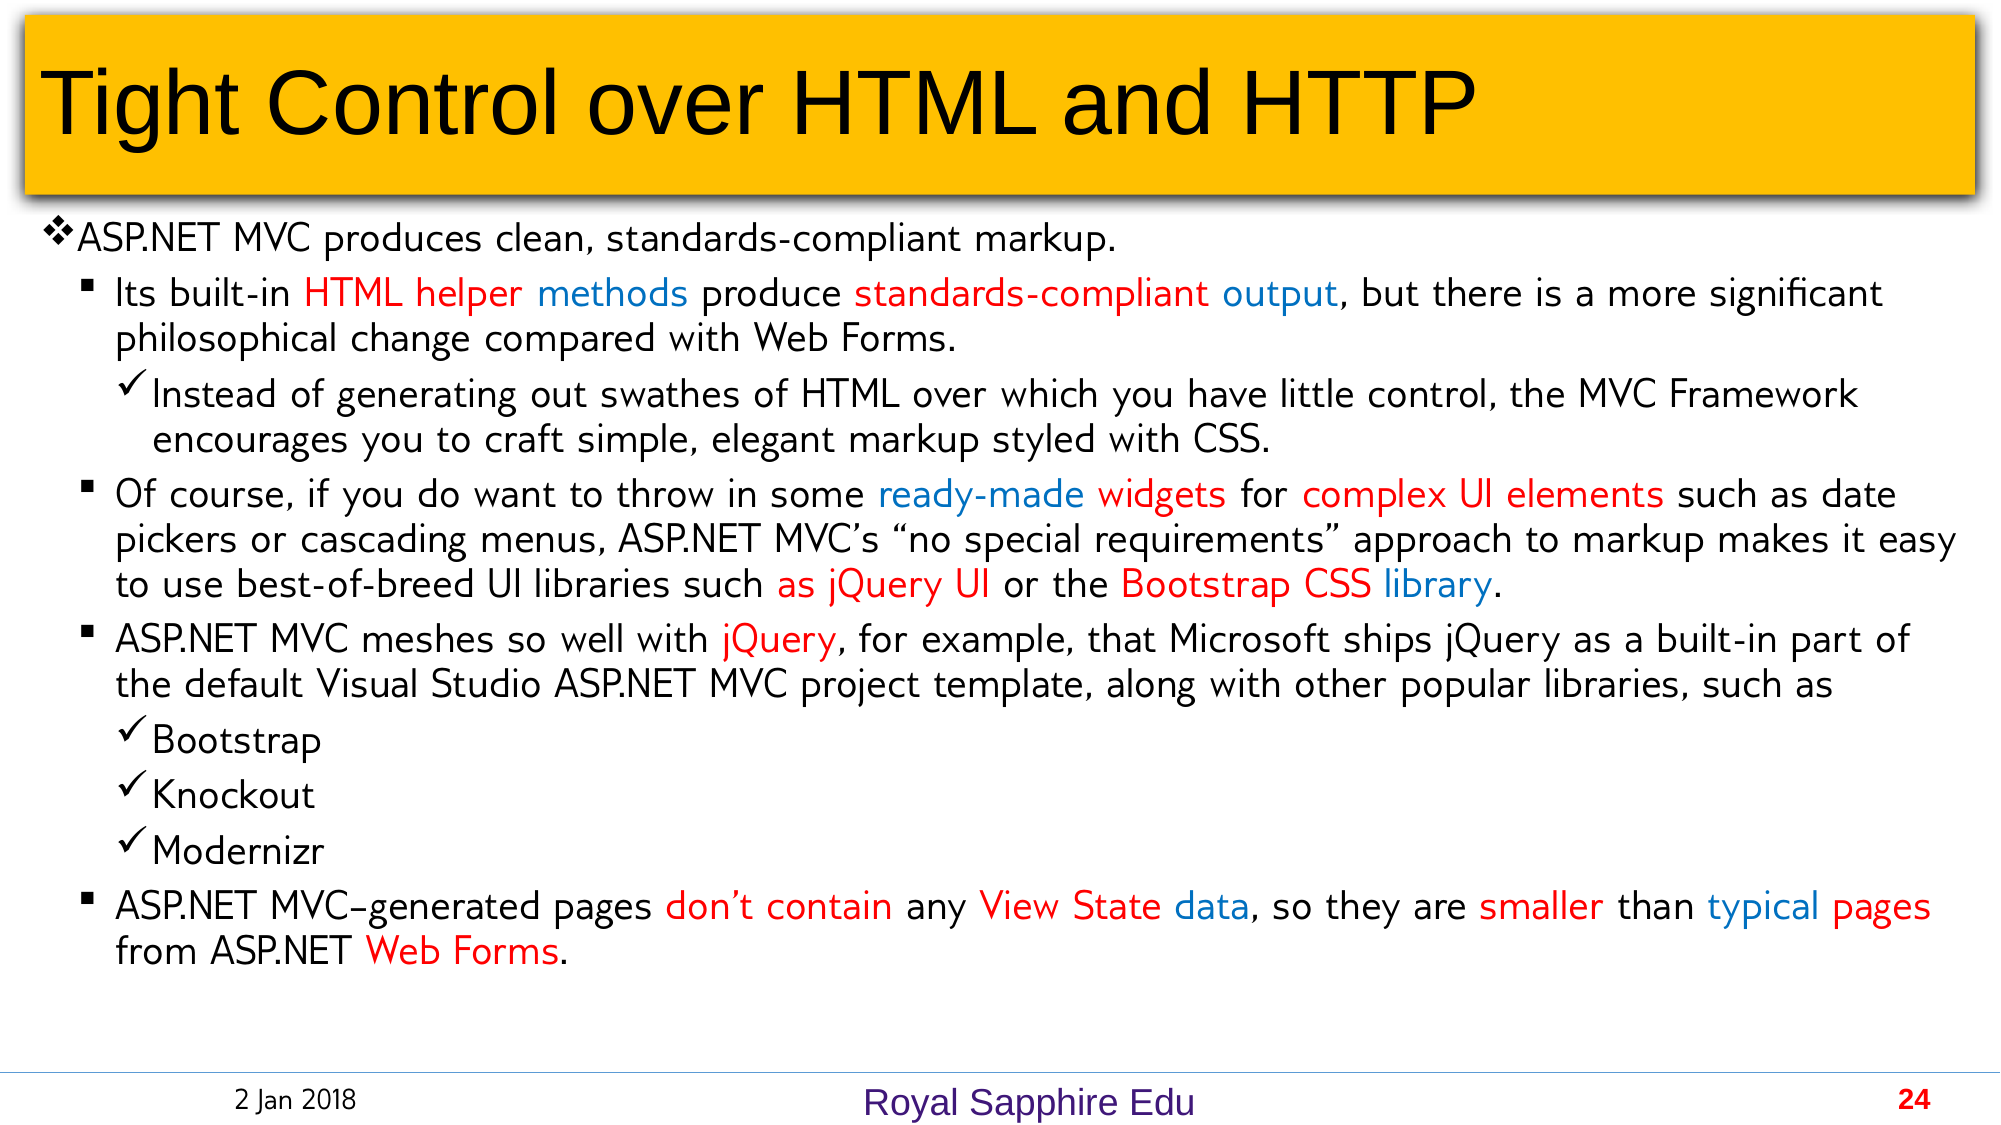

# Tight Control over HTML and HTTP
ASP.NET MVC produces clean, standards-compliant markup.
Its built-in HTML helper methods produce standards-compliant output, but there is a more significant philosophical change compared with Web Forms.
Instead of generating out swathes of HTML over which you have little control, the MVC Framework encourages you to craft simple, elegant markup styled with CSS.
Of course, if you do want to throw in some ready-made widgets for complex UI elements such as date pickers or cascading menus, ASP.NET MVC’s “no special requirements” approach to markup makes it easy to use best-of-breed UI libraries such as jQuery UI or the Bootstrap CSS library.
ASP.NET MVC meshes so well with jQuery, for example, that Microsoft ships jQuery as a built-in part of the default Visual Studio ASP.NET MVC project template, along with other popular libraries, such as
Bootstrap
Knockout
Modernizr
ASP.NET MVC–generated pages don’t contain any View State data, so they are smaller than typical pages from ASP.NET Web Forms.
2 Jan 2018
24